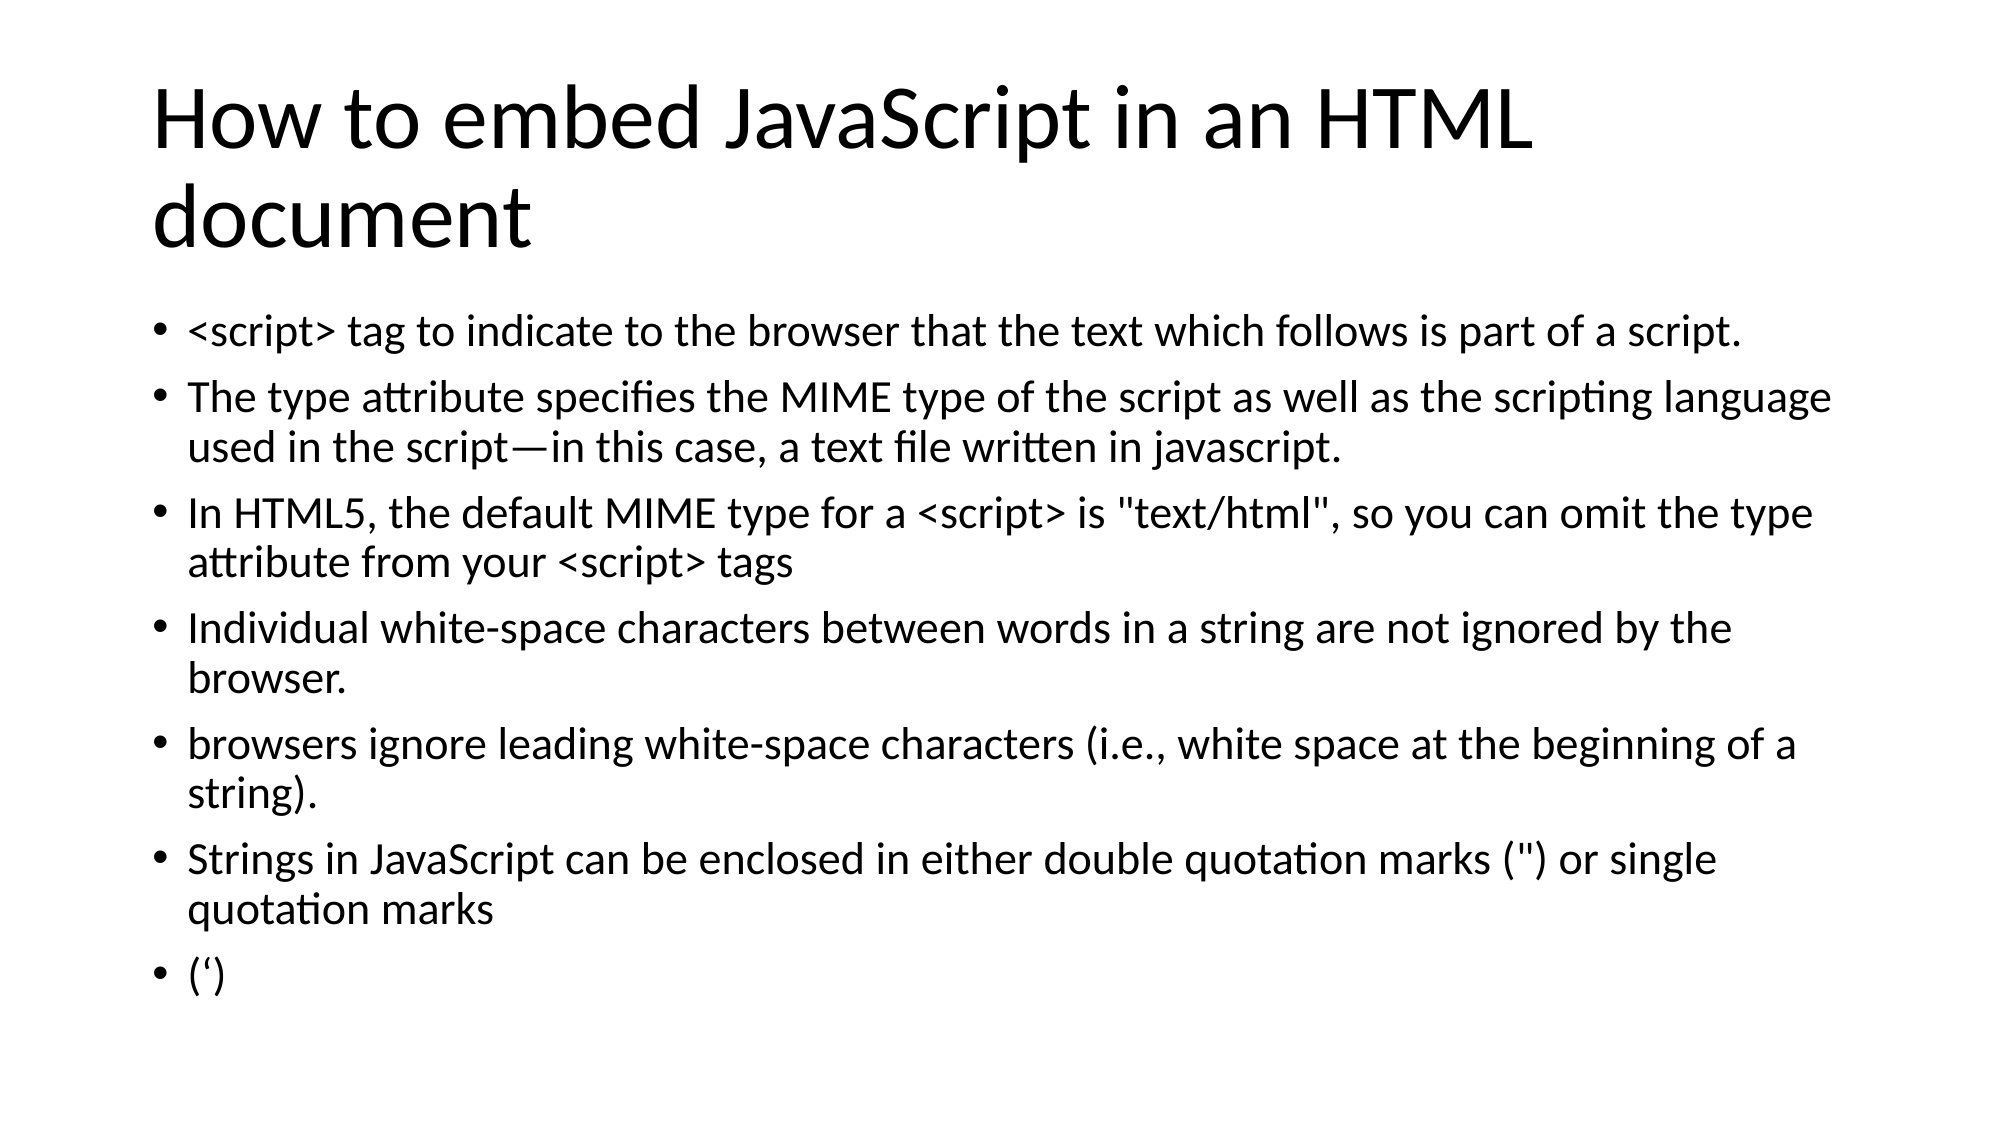

# How to embed JavaScript in an HTML document
<script> tag to indicate to the browser that the text which follows is part of a script.
The type attribute specifies the MIME type of the script as well as the scripting language used in the script—in this case, a text file written in javascript.
In HTML5, the default MIME type for a <script> is "text/html", so you can omit the type attribute from your <script> tags
Individual white-space characters between words in a string are not ignored by the browser.
browsers ignore leading white-space characters (i.e., white space at the beginning of a string).
Strings in JavaScript can be enclosed in either double quotation marks (") or single quotation marks
(‘)